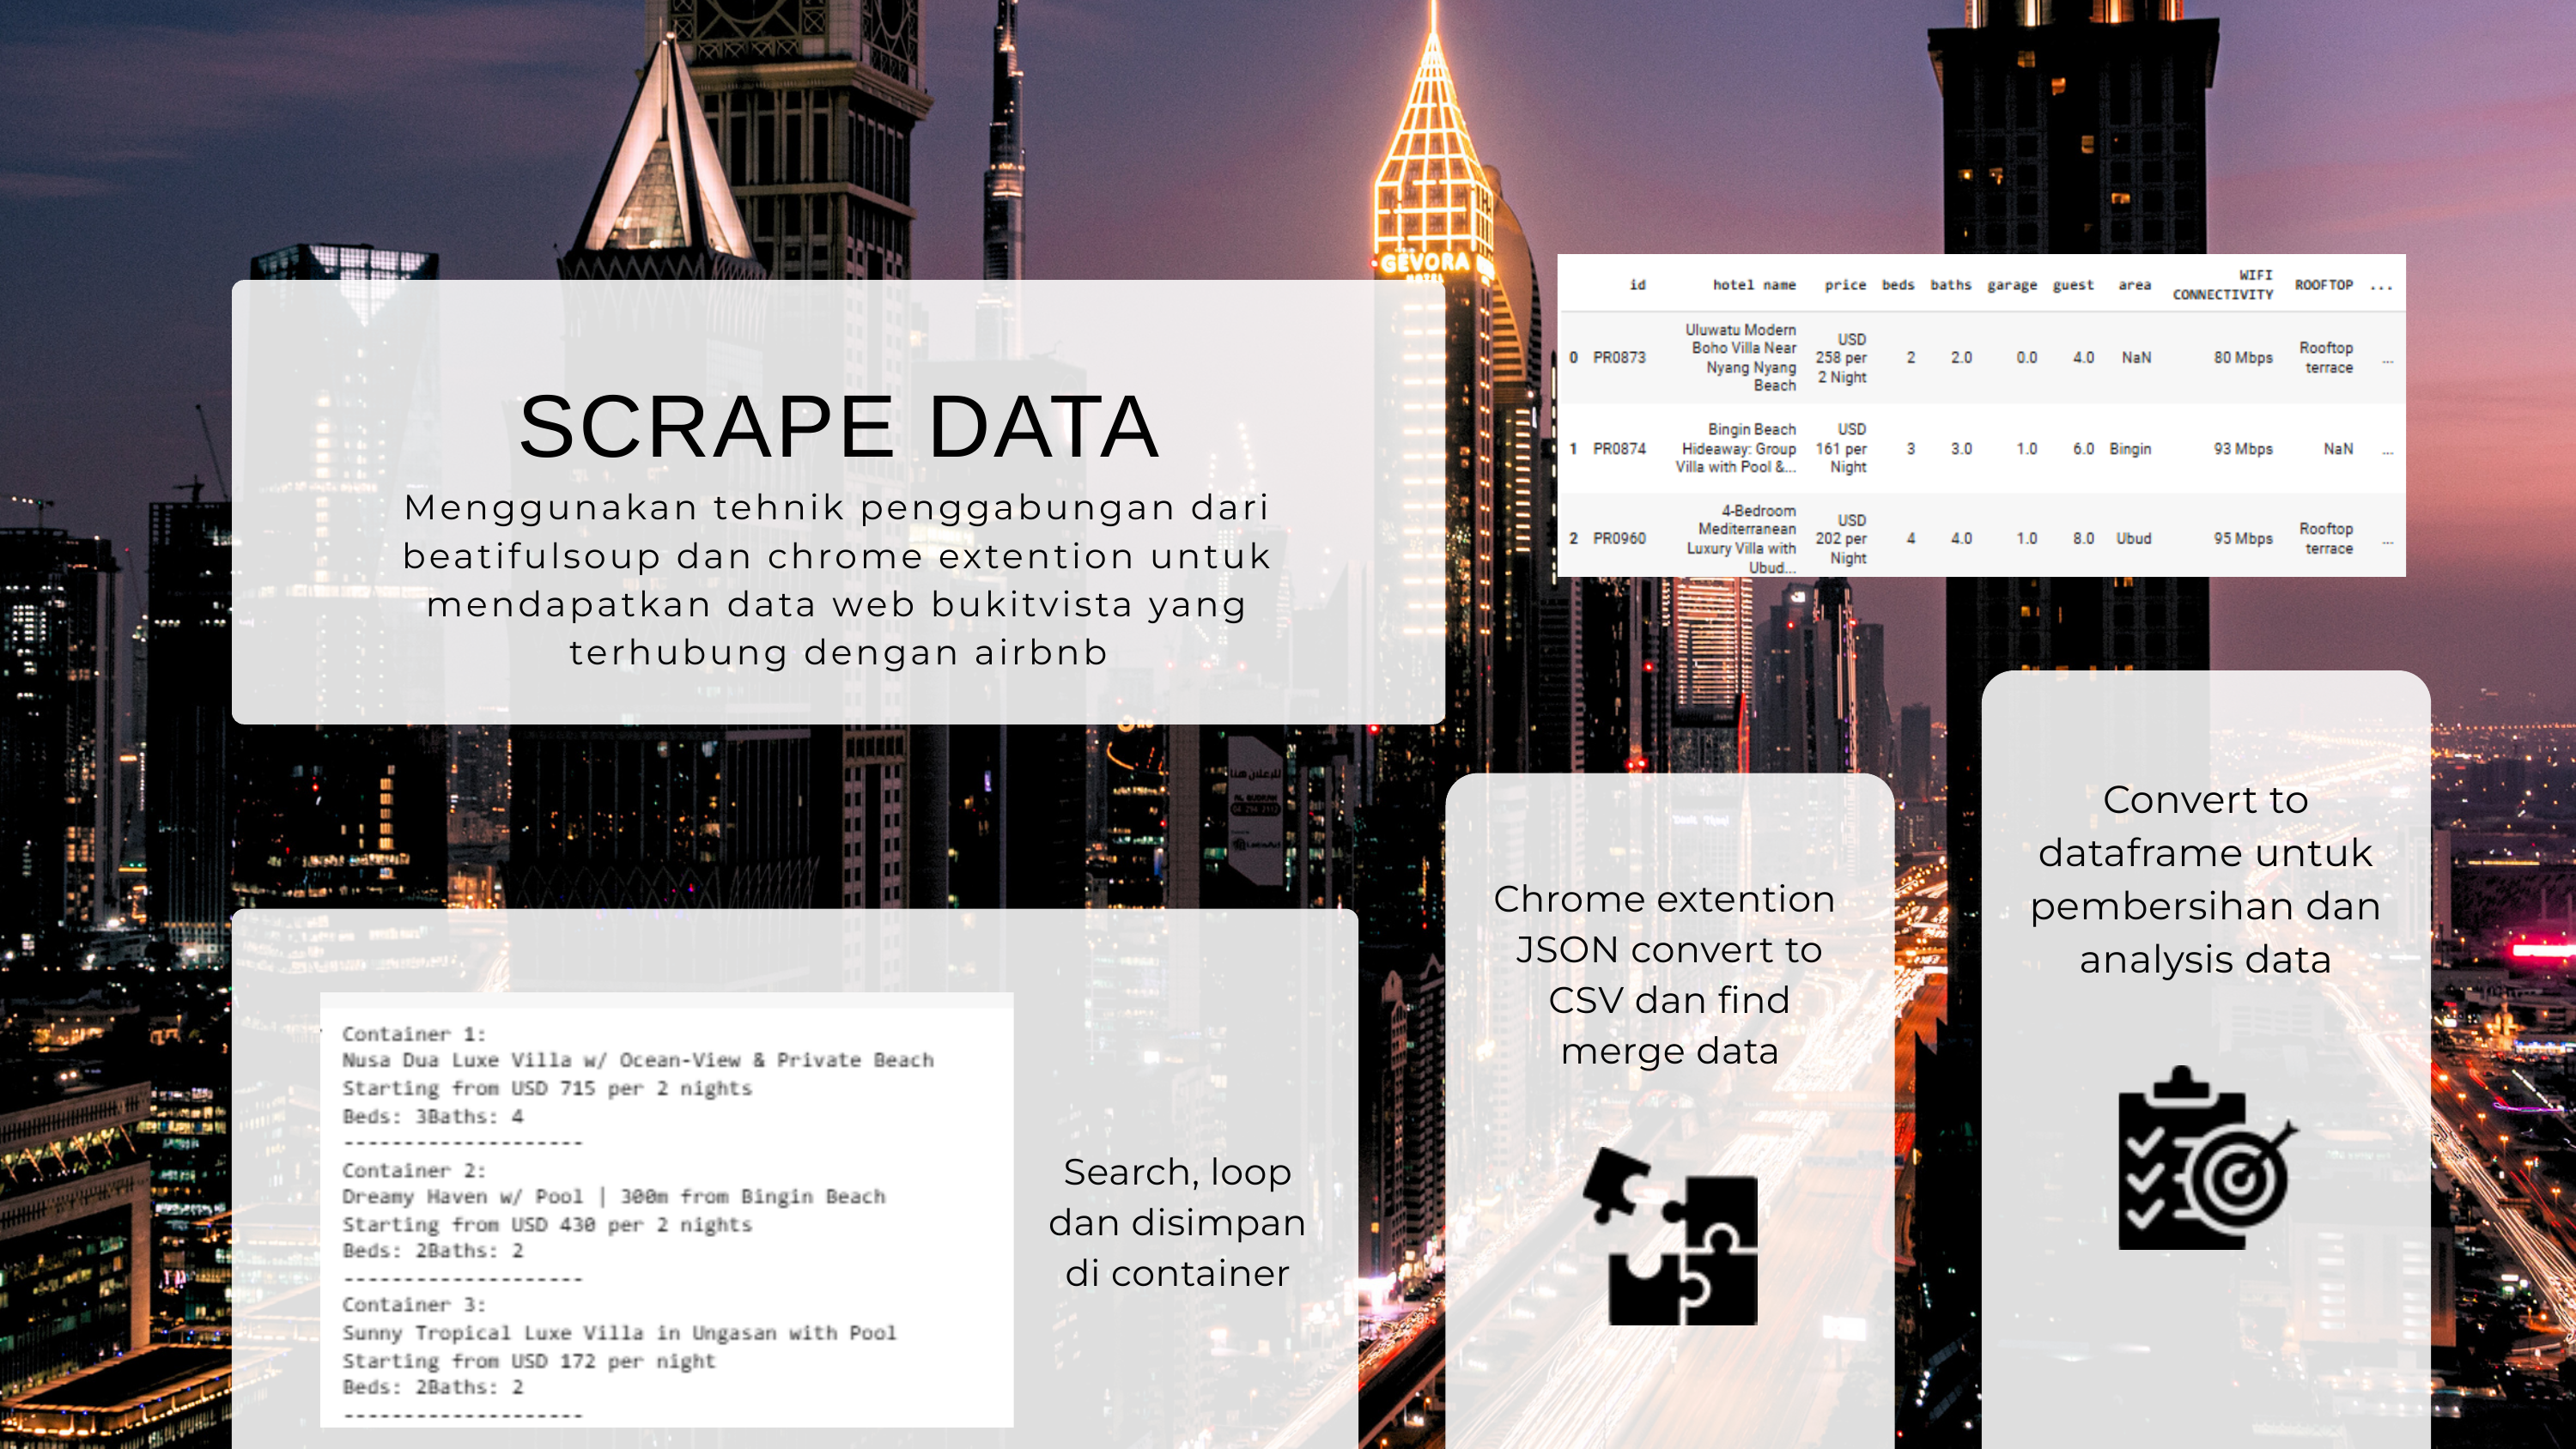

SCRAPE DATA
Menggunakan tehnik penggabungan dari beatifulsoup dan chrome extention untuk mendapatkan data web bukitvista yang terhubung dengan airbnb

Convert to dataframe untuk pembersihan dan analysis data

Chrome extention
JSON convert to CSV dan find
merge data

Search, loop
dan disimpan
di container